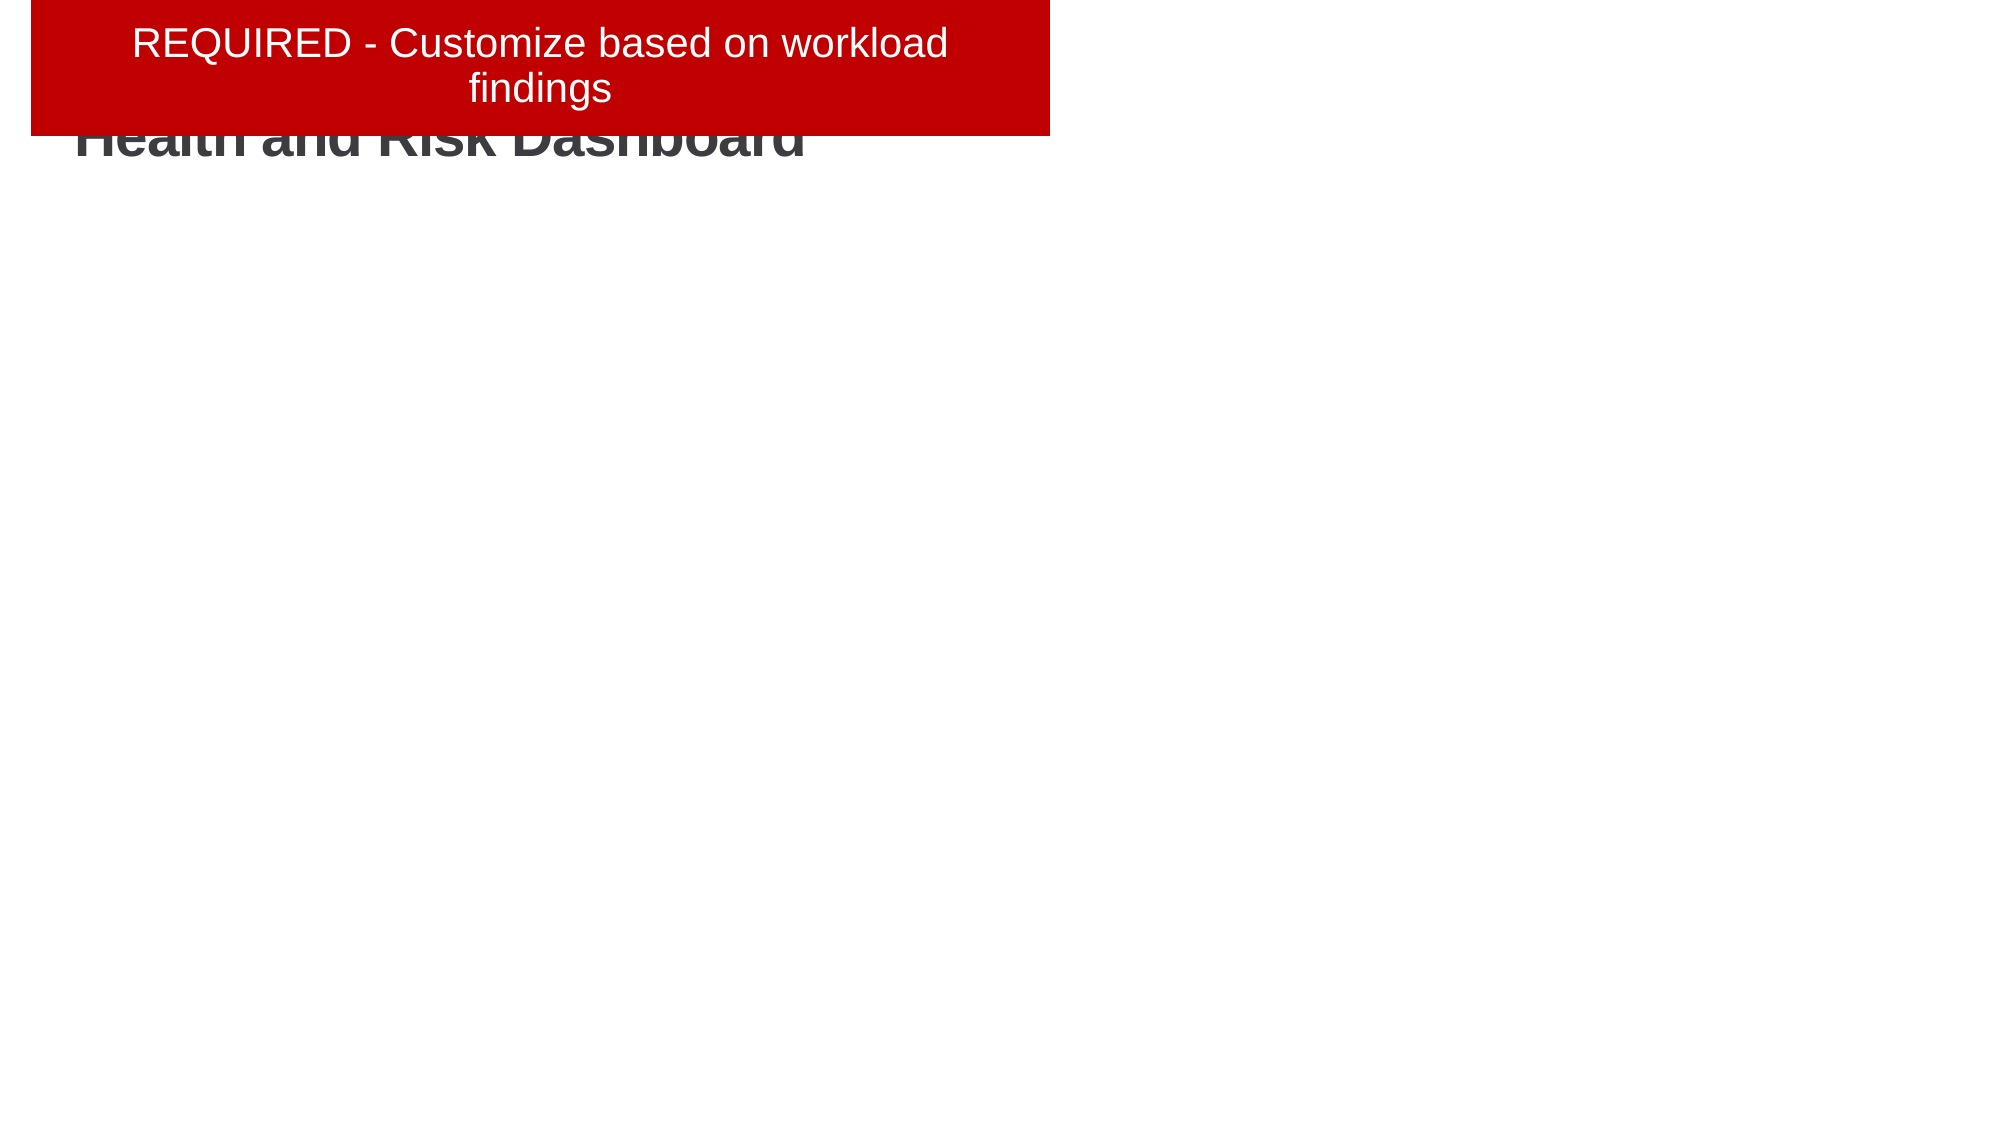

REQUIRED - Customize based on workload findings
# Health and Risk Dashboard